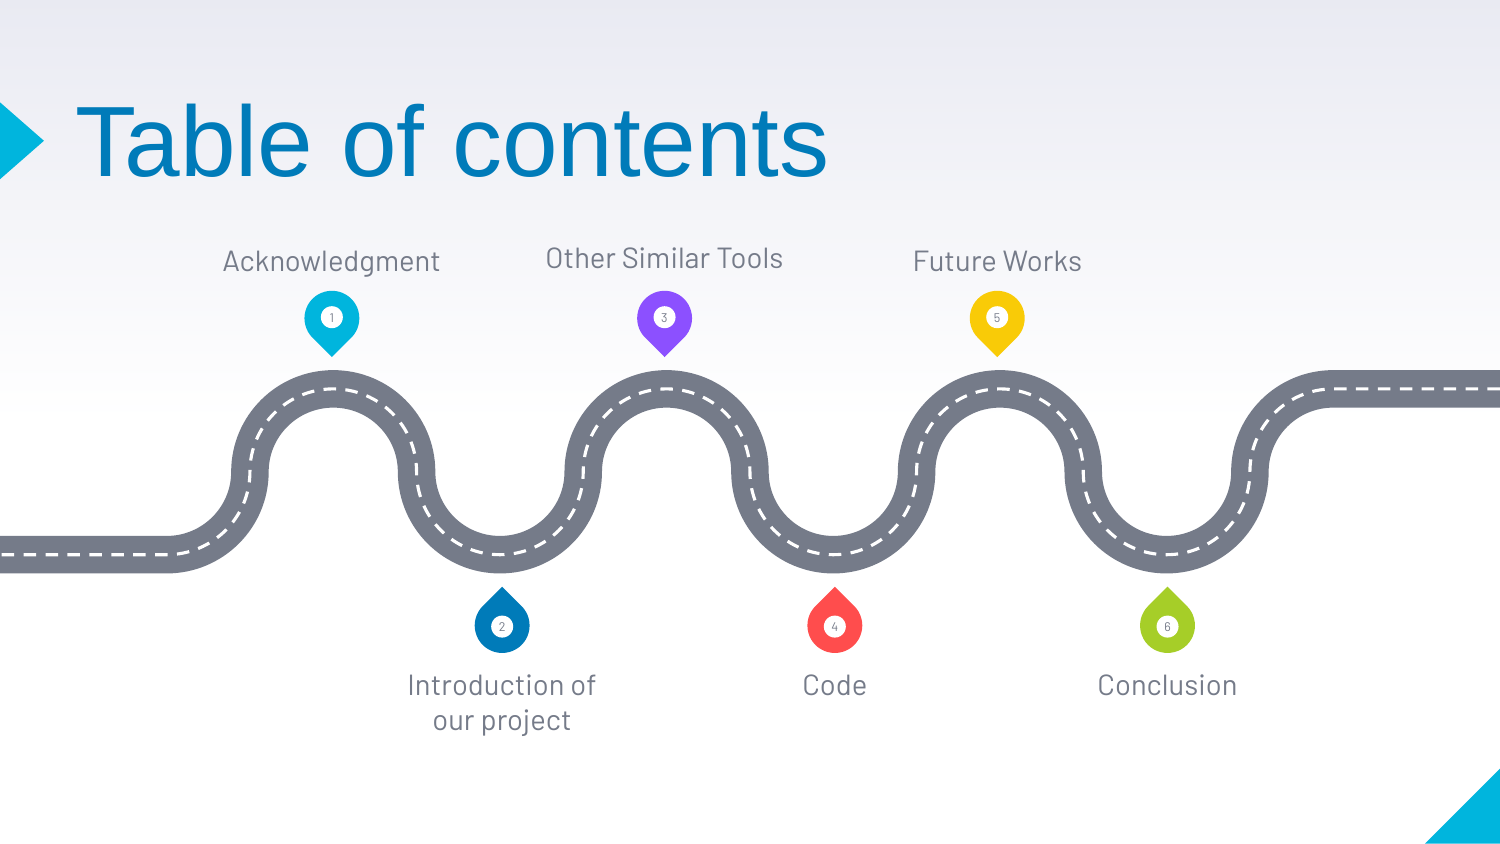

# Table of contents
Other Similar Tools
Acknowledgment
Future Works

1

3

5

2

4

6
Introduction of our project
Code
Conclusion